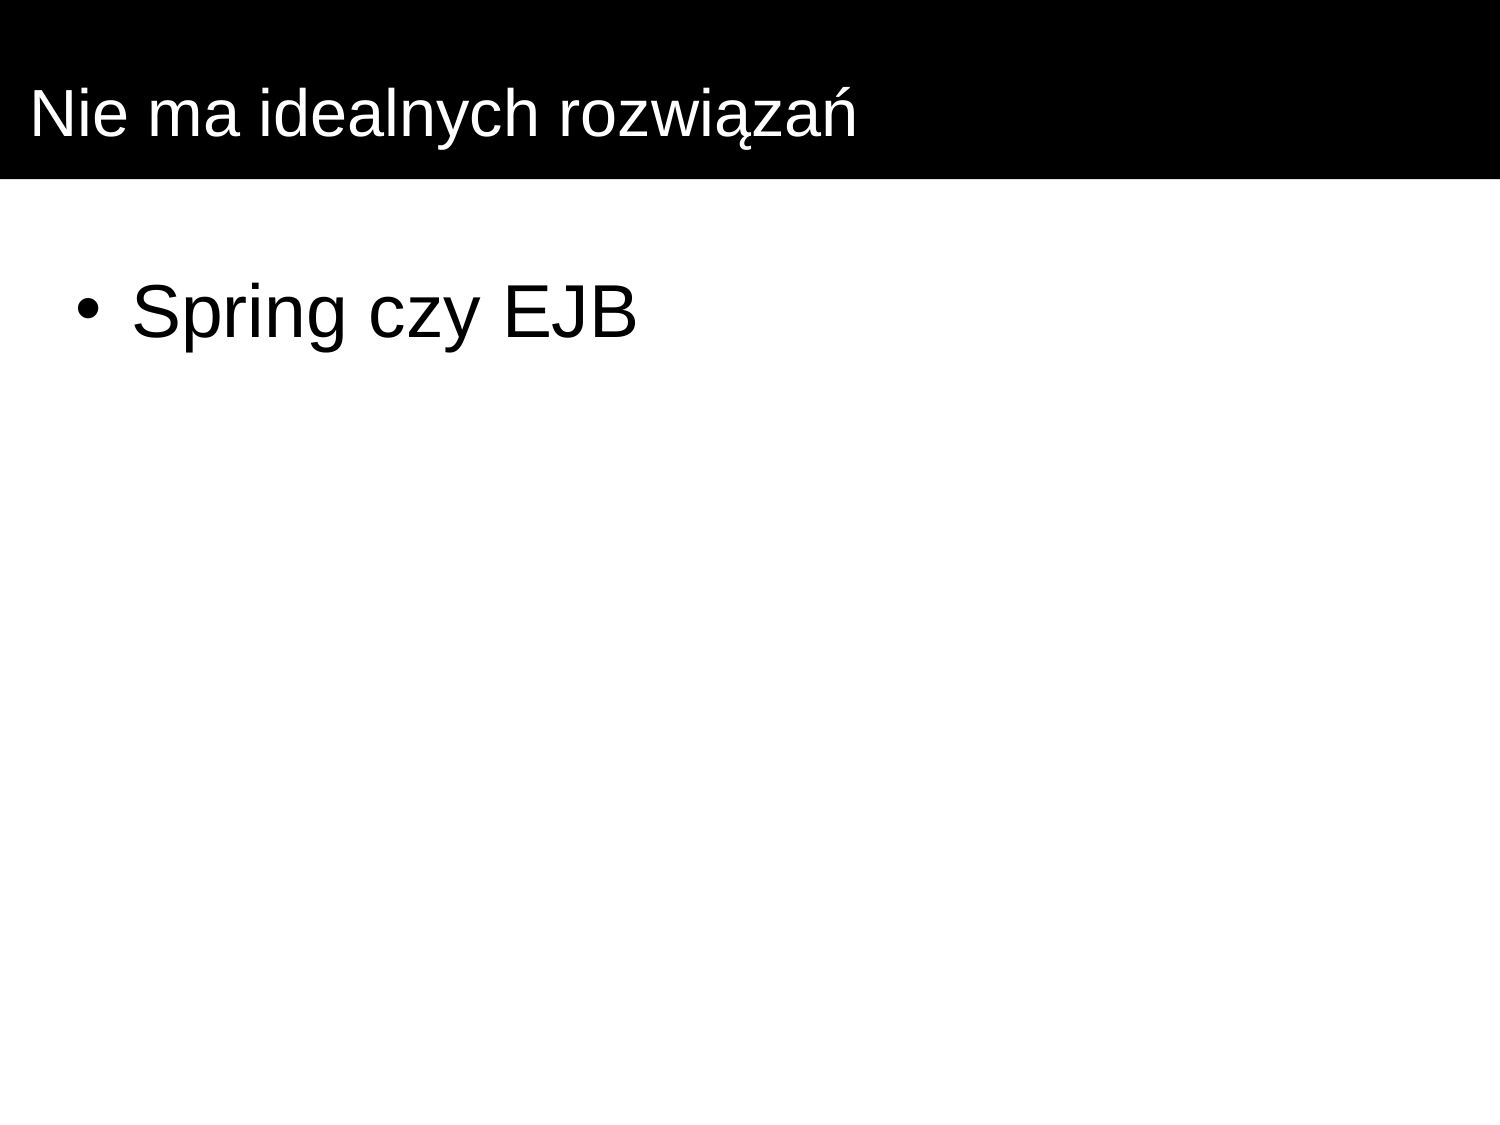

# Nie ma idealnych rozwiązań
Spring czy EJB